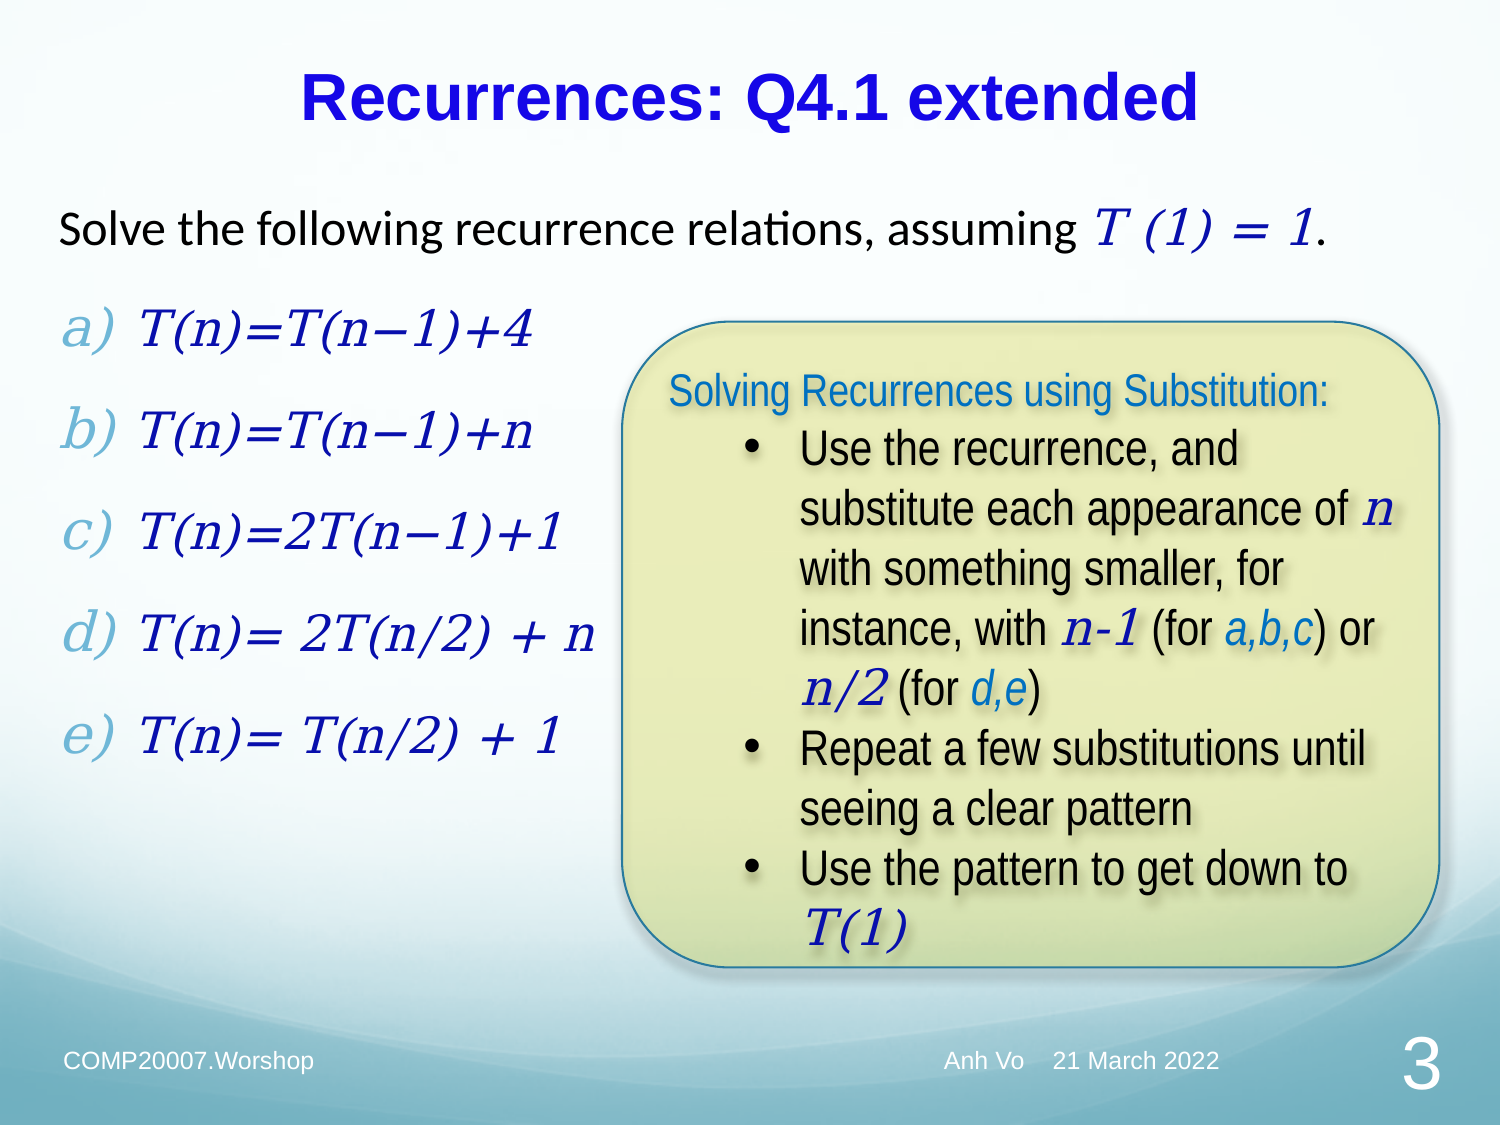

# Recurrences: Q4.1 extended
Solve the following recurrence relations, assuming T (1) = 1.
T(n)=T(n−1)+4
T(n)=T(n−1)+n
T(n)=2T(n−1)+1
T(n)= 2T(n/2) + n
T(n)= T(n/2) + 1
Solving Recurrences using Substitution:
Use the recurrence, and substitute each appearance of n with something smaller, for instance, with n-1 (for a,b,c) or n/2 (for d,e)
Repeat a few substitutions until seeing a clear pattern
Use the pattern to get down to T(1)

COMP20007.Worshop
Anh Vo    21 March 2022
3